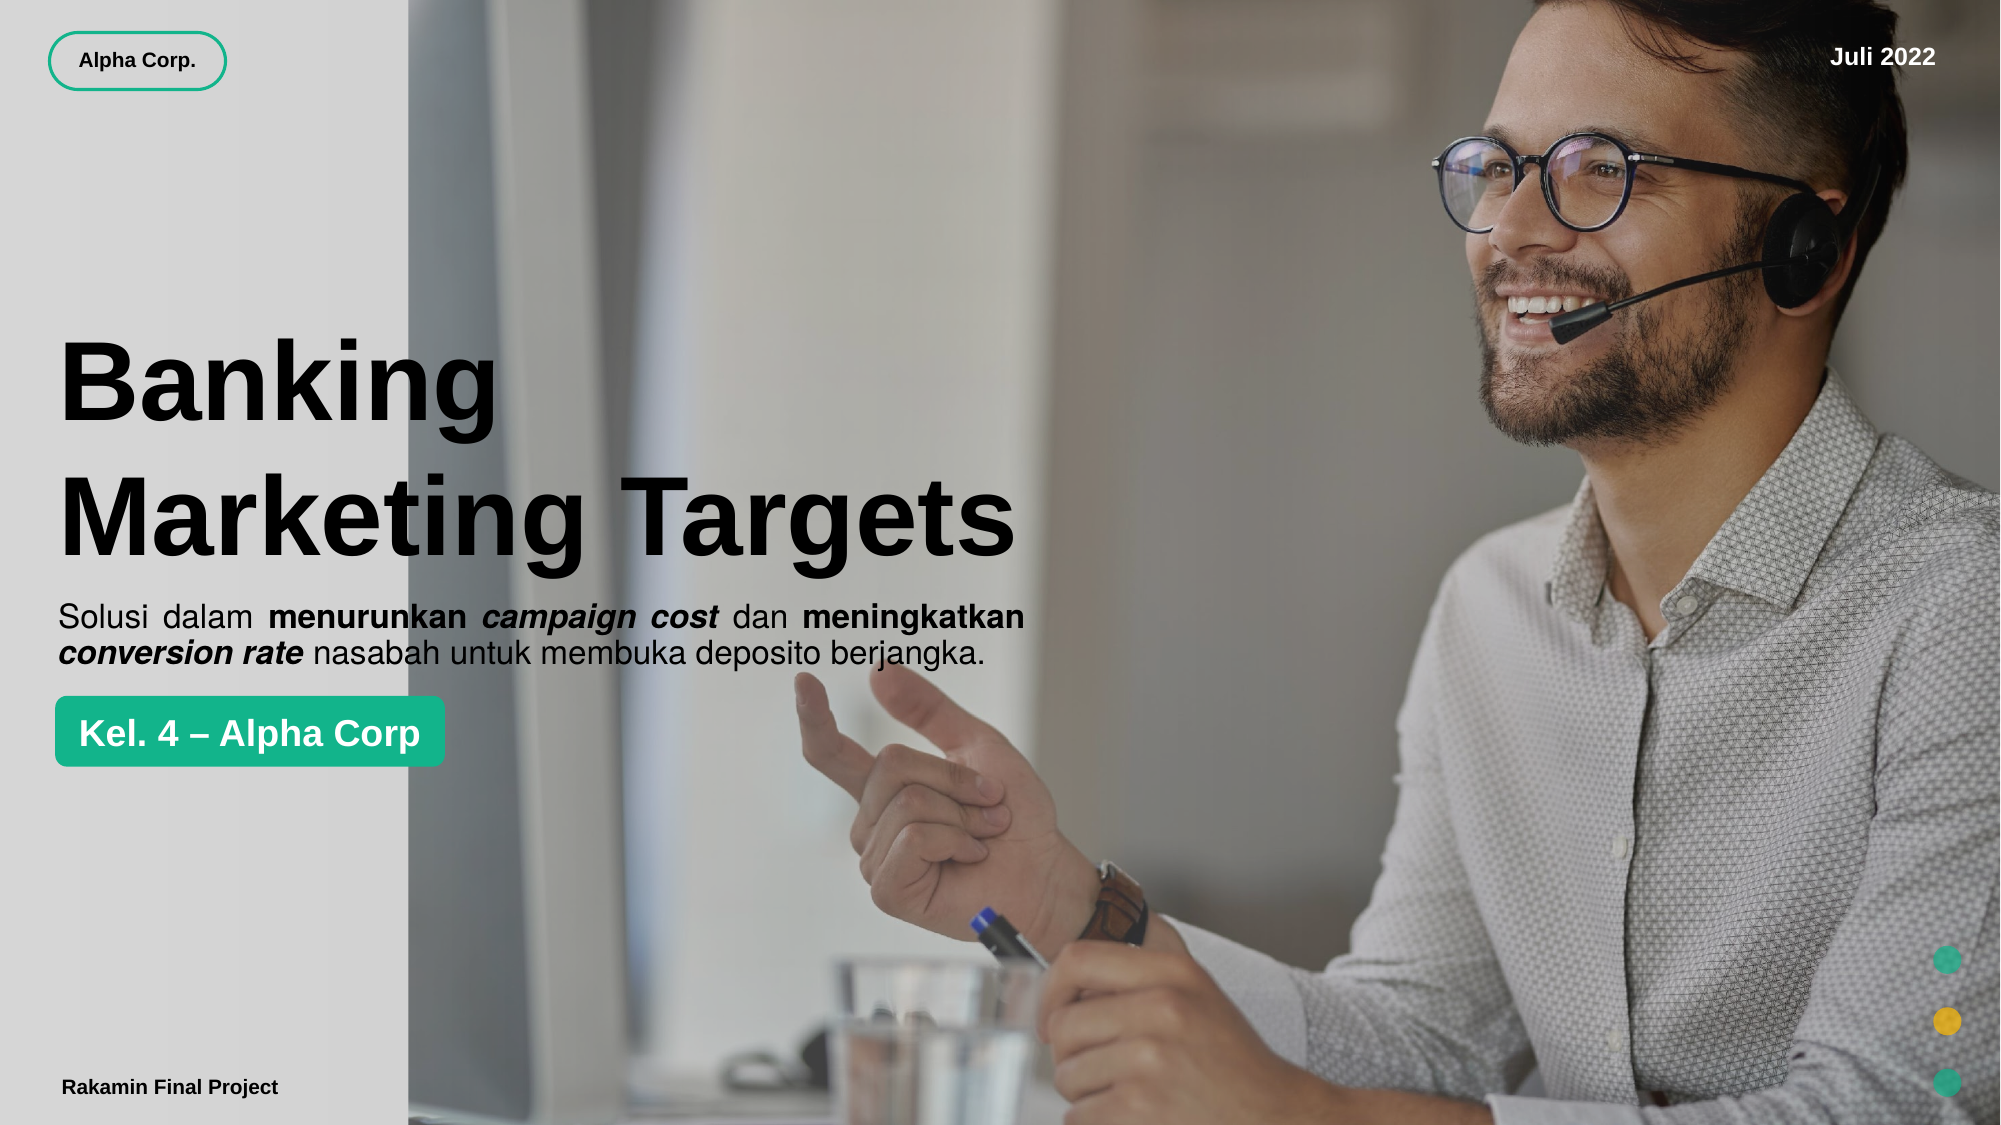

# Banking Marketing Targets
Solusi dalam menurunkan campaign cost dan meningkatkan conversion rate nasabah untuk membuka deposito berjangka.
Kel. 4 – Alpha Corp